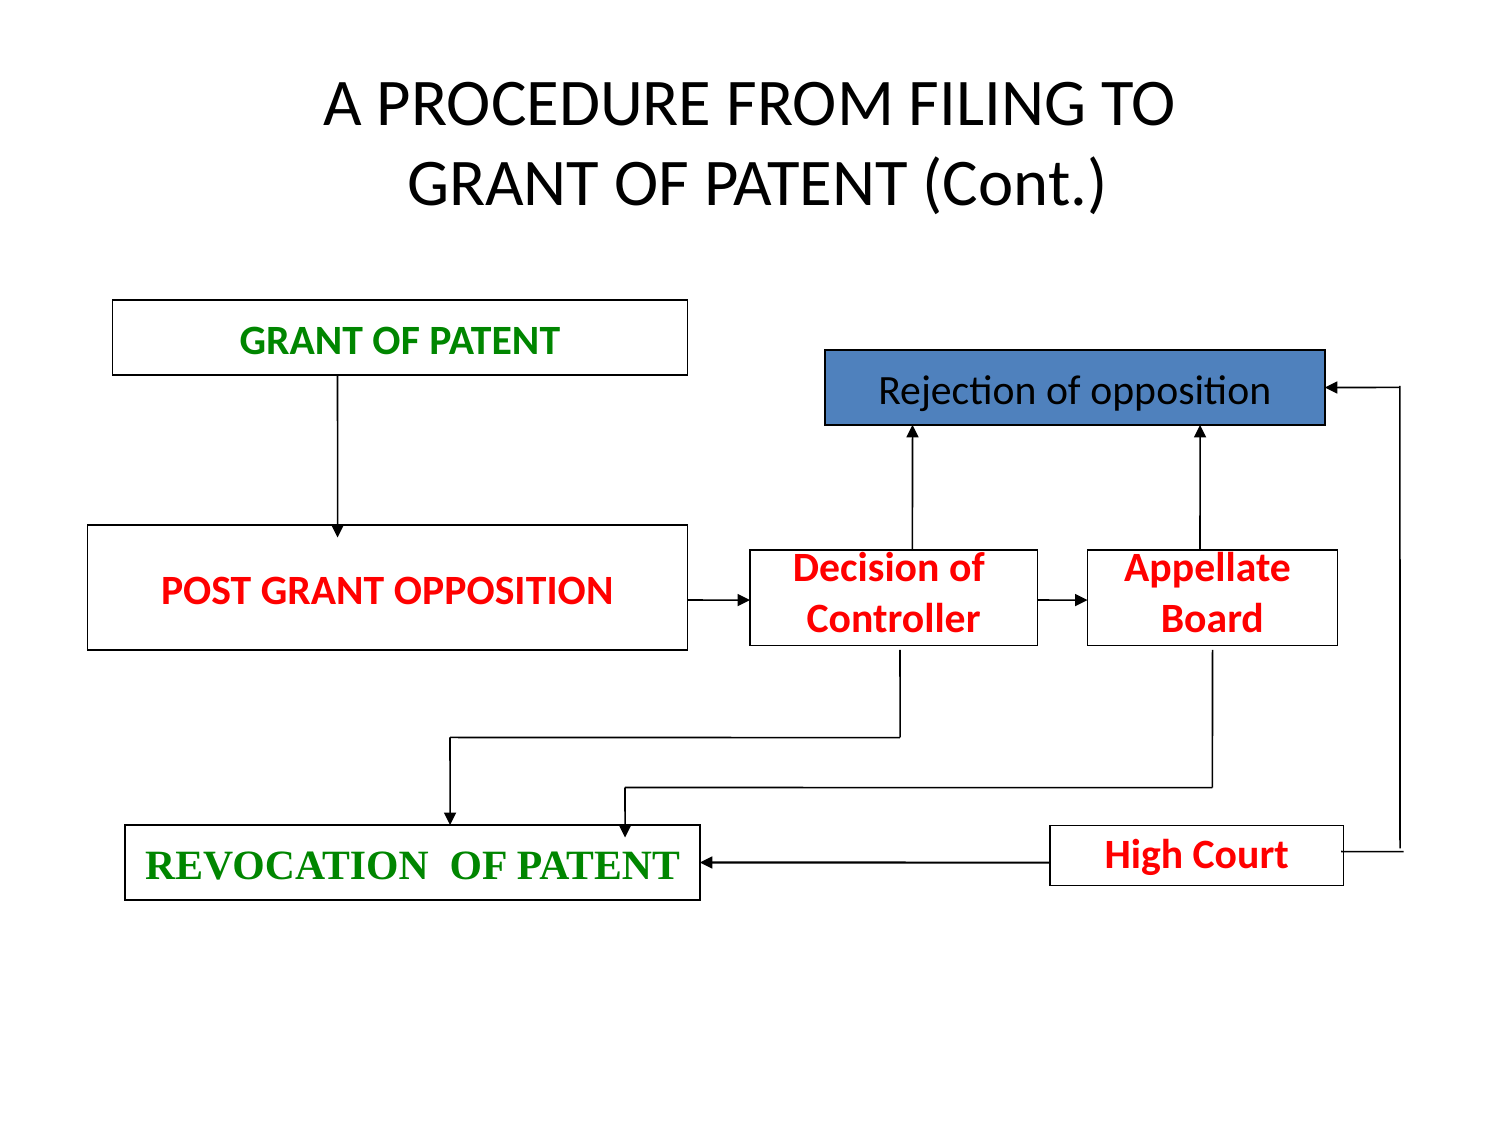

# A PROCEDURE FROM FILING TO GRANT OF PATENT (Cont.)

GRANT OF PATENT

Rejection of opposition

POST GRANT OPPOSITION
Decision of
Controller
Appellate
Board

REVOCATION  OF PATENT
High Court